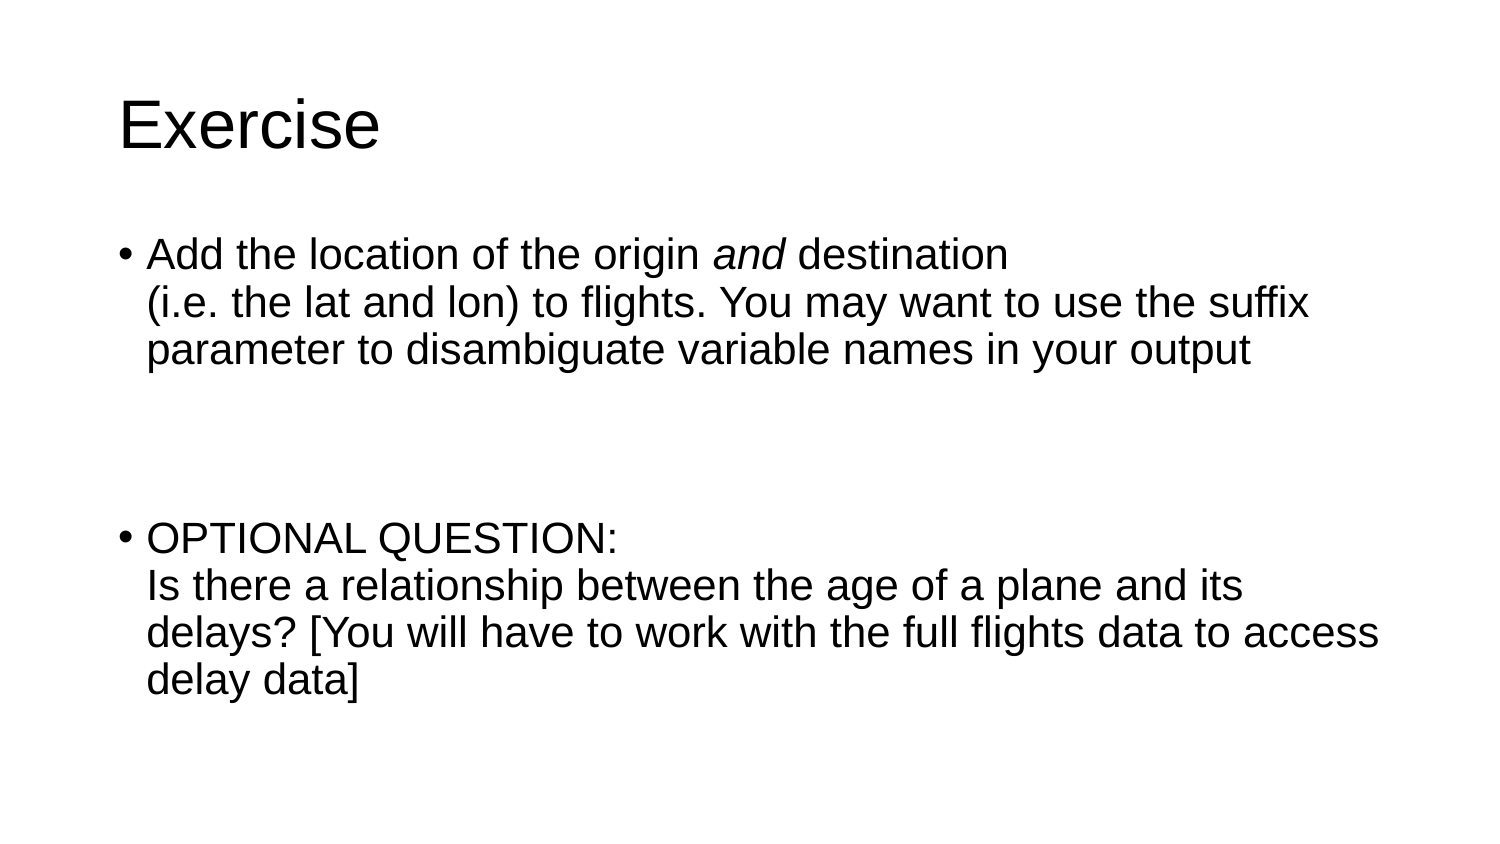

# Exercise
Add the location of the origin and destination (i.e. the lat and lon) to flights. You may want to use the suffix parameter to disambiguate variable names in your output

OPTIONAL QUESTION:
Is there a relationship between the age of a plane and its delays? [You will have to work with the full flights data to access delay data]